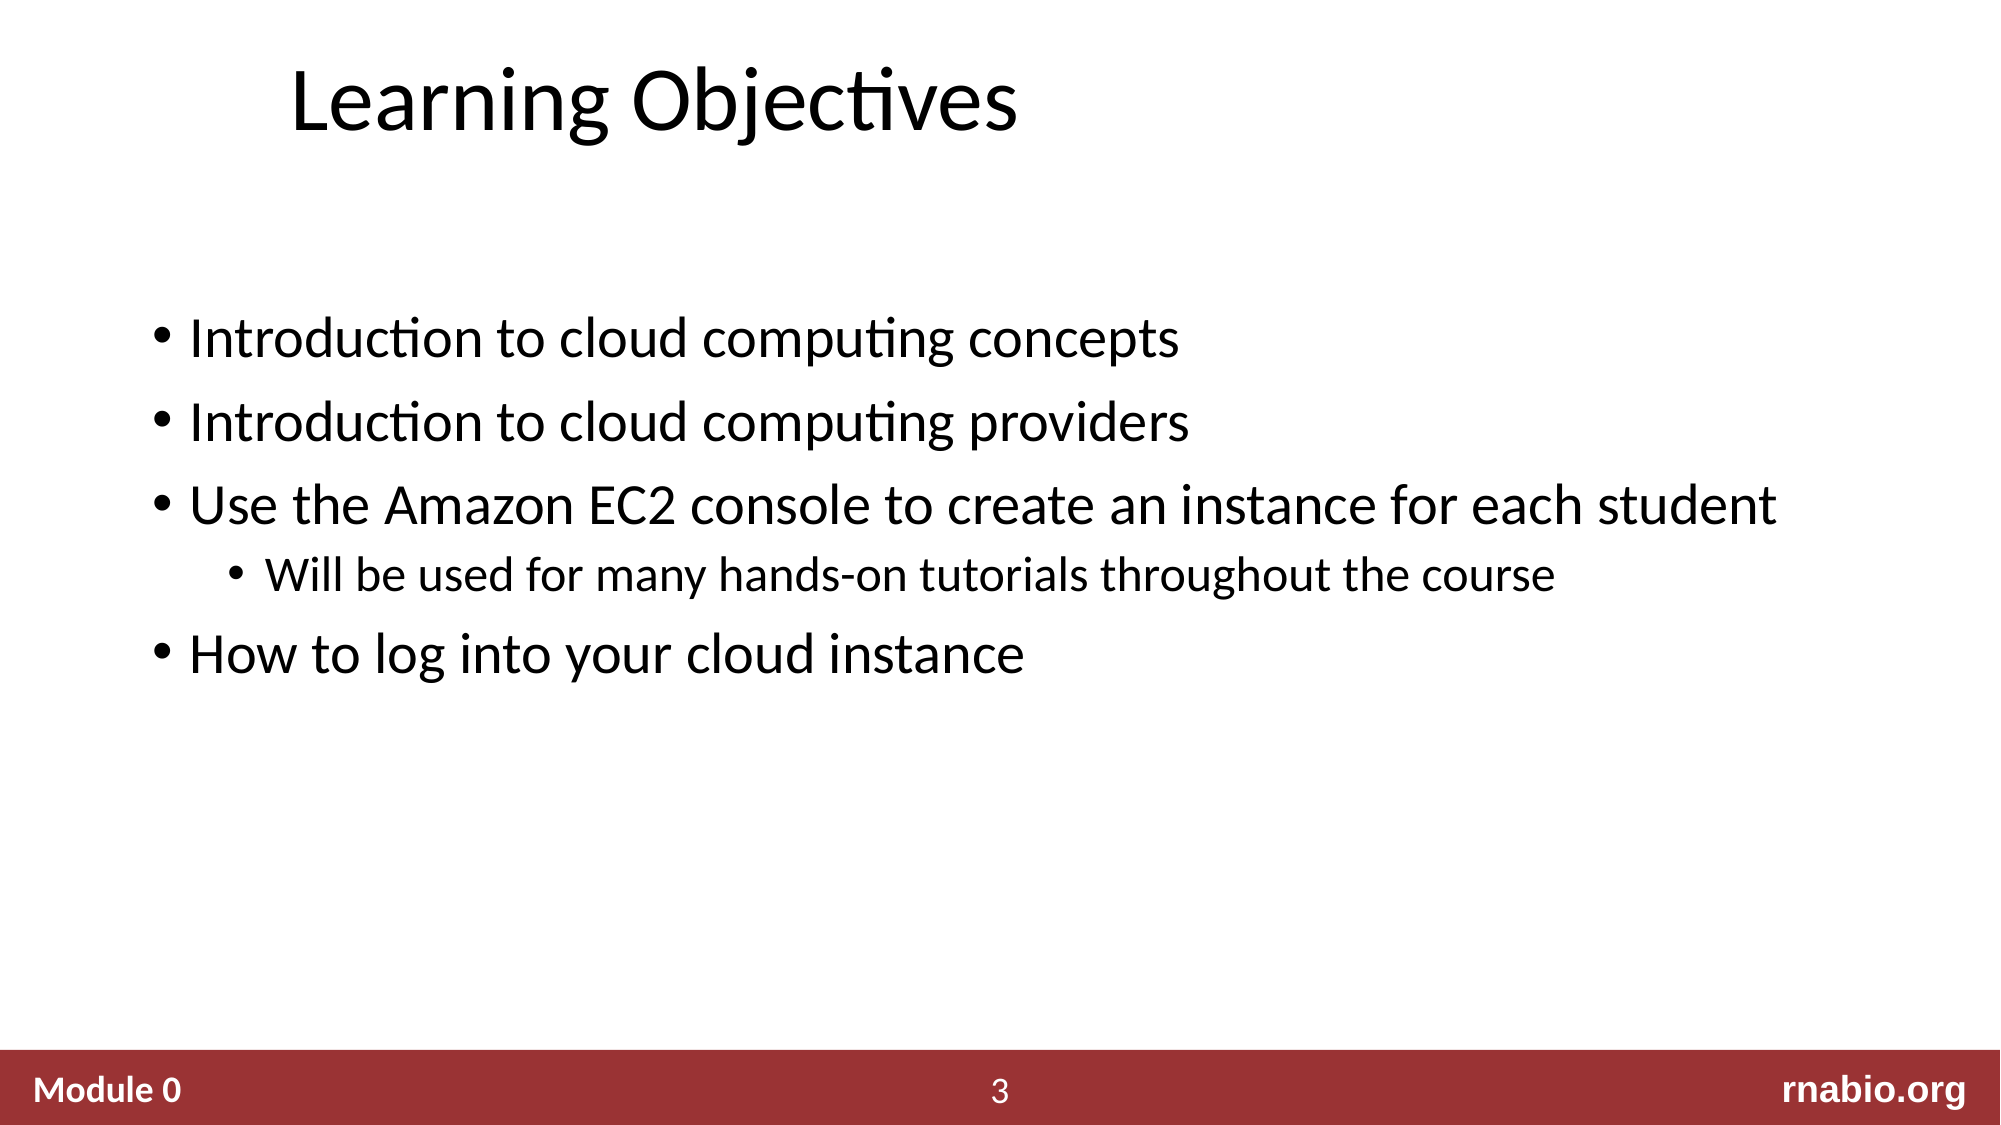

# Learning Objectives
Introduction to cloud computing concepts
Introduction to cloud computing providers
Use the Amazon EC2 console to create an instance for each student
Will be used for many hands-on tutorials throughout the course
How to log into your cloud instance